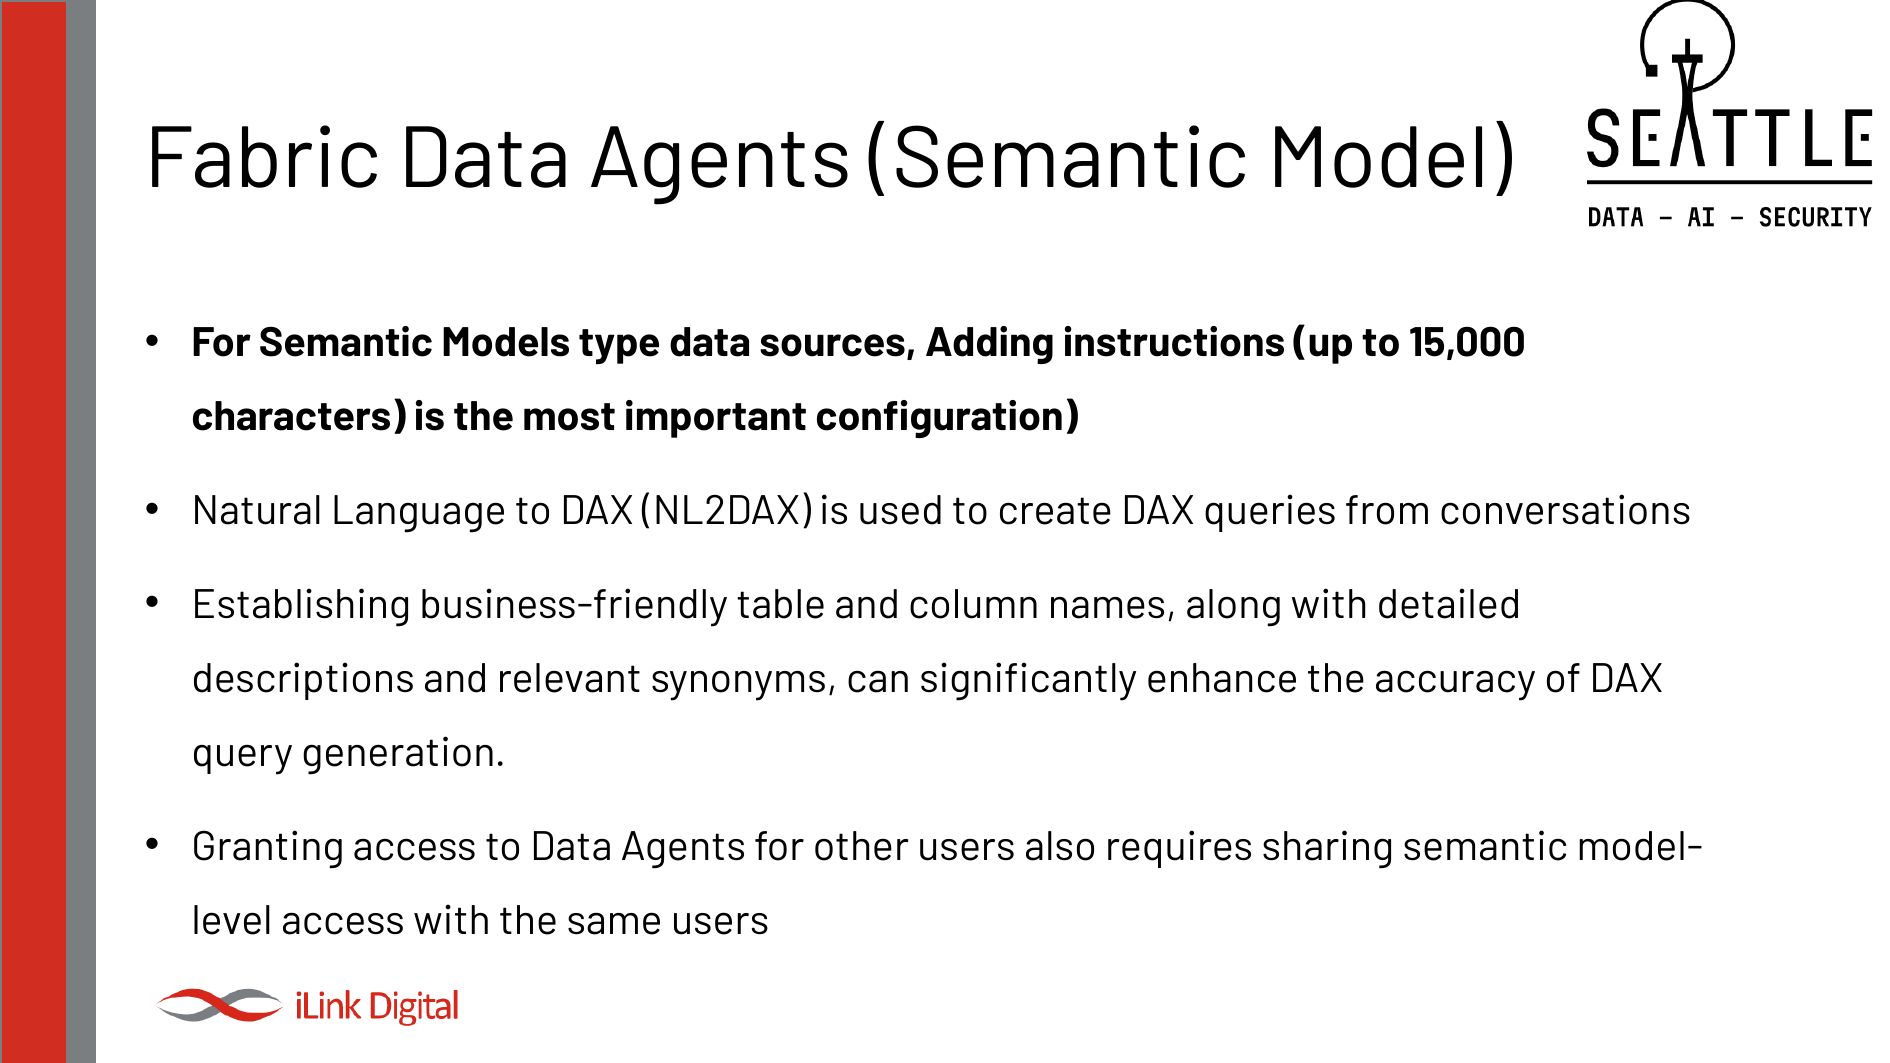

# Fabric Data Agents (Semantic Model)
For Semantic Models type data sources, Adding instructions (up to 15,000 characters) is the most important configuration)
Natural Language to DAX (NL2DAX) is used to create DAX queries from conversations
Establishing business-friendly table and column names, along with detailed descriptions and relevant synonyms, can significantly enhance the accuracy of DAX query generation.
Granting access to Data Agents for other users also requires sharing semantic model-level access with the same users